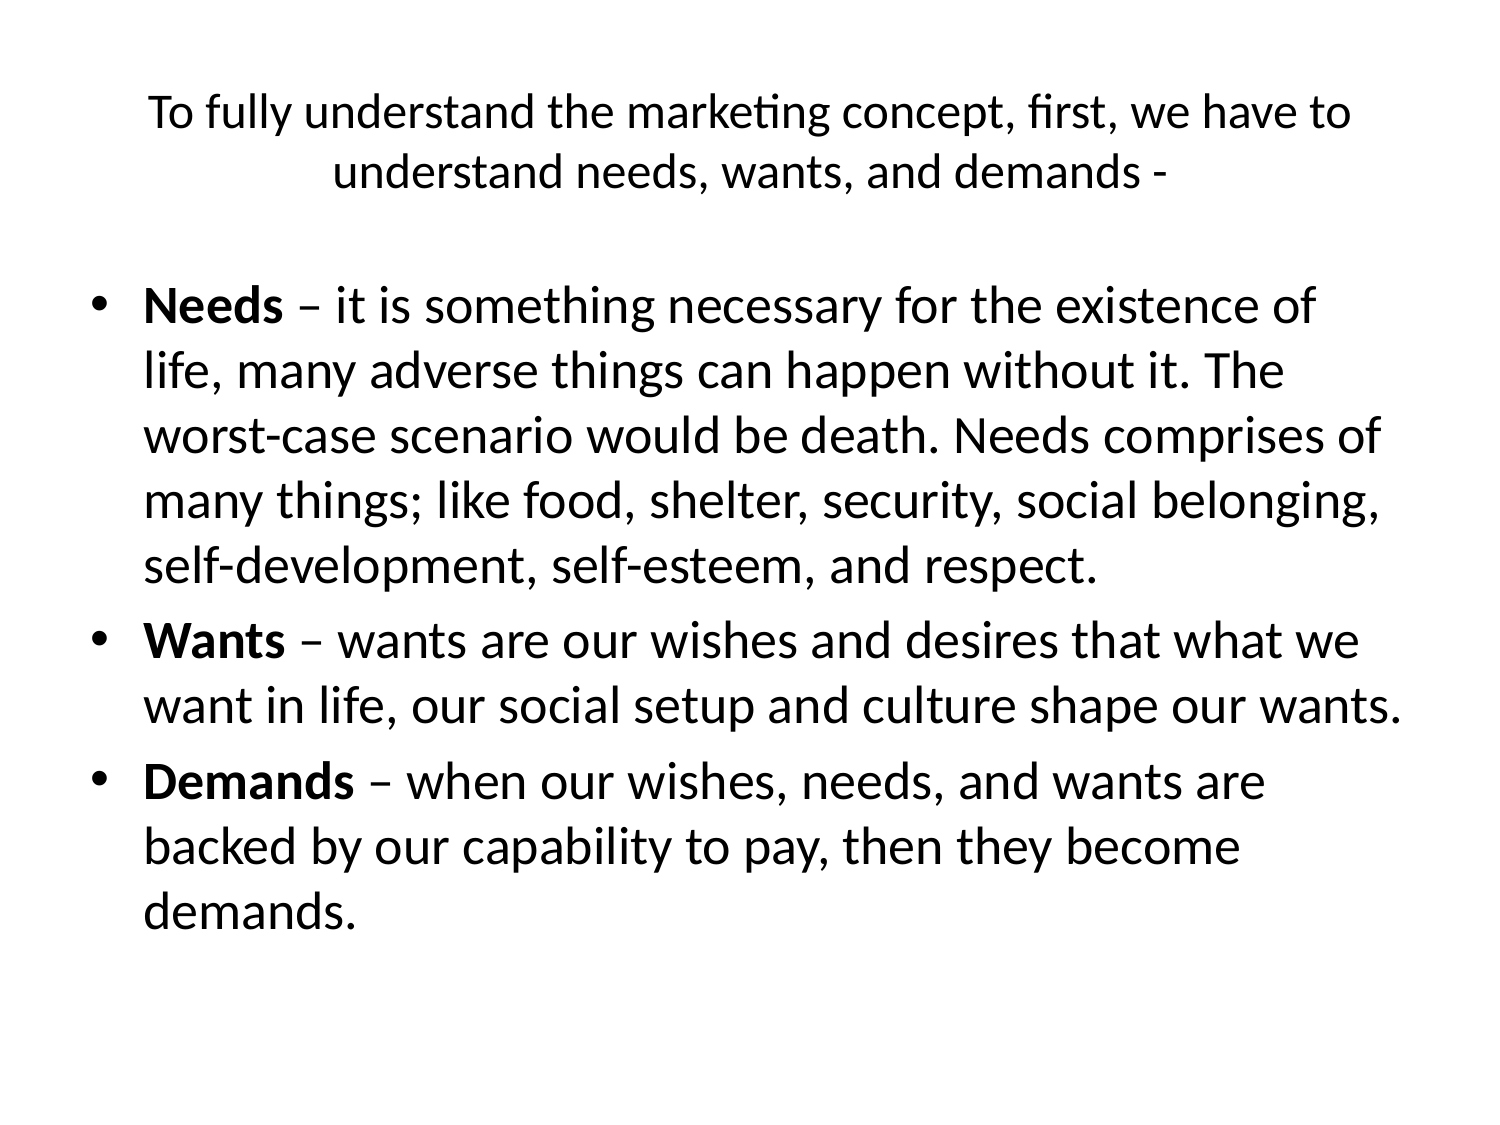

# To fully understand the marketing concept, first, we have to understand needs, wants, and demands -
Needs – it is something necessary for the existence of life, many adverse things can happen without it. The worst-case scenario would be death. Needs comprises of many things; like food, shelter, security, social belonging, self-development, self-esteem, and respect.
Wants – wants are our wishes and desires that what we want in life, our social setup and culture shape our wants.
Demands – when our wishes, needs, and wants are backed by our capability to pay, then they become demands.